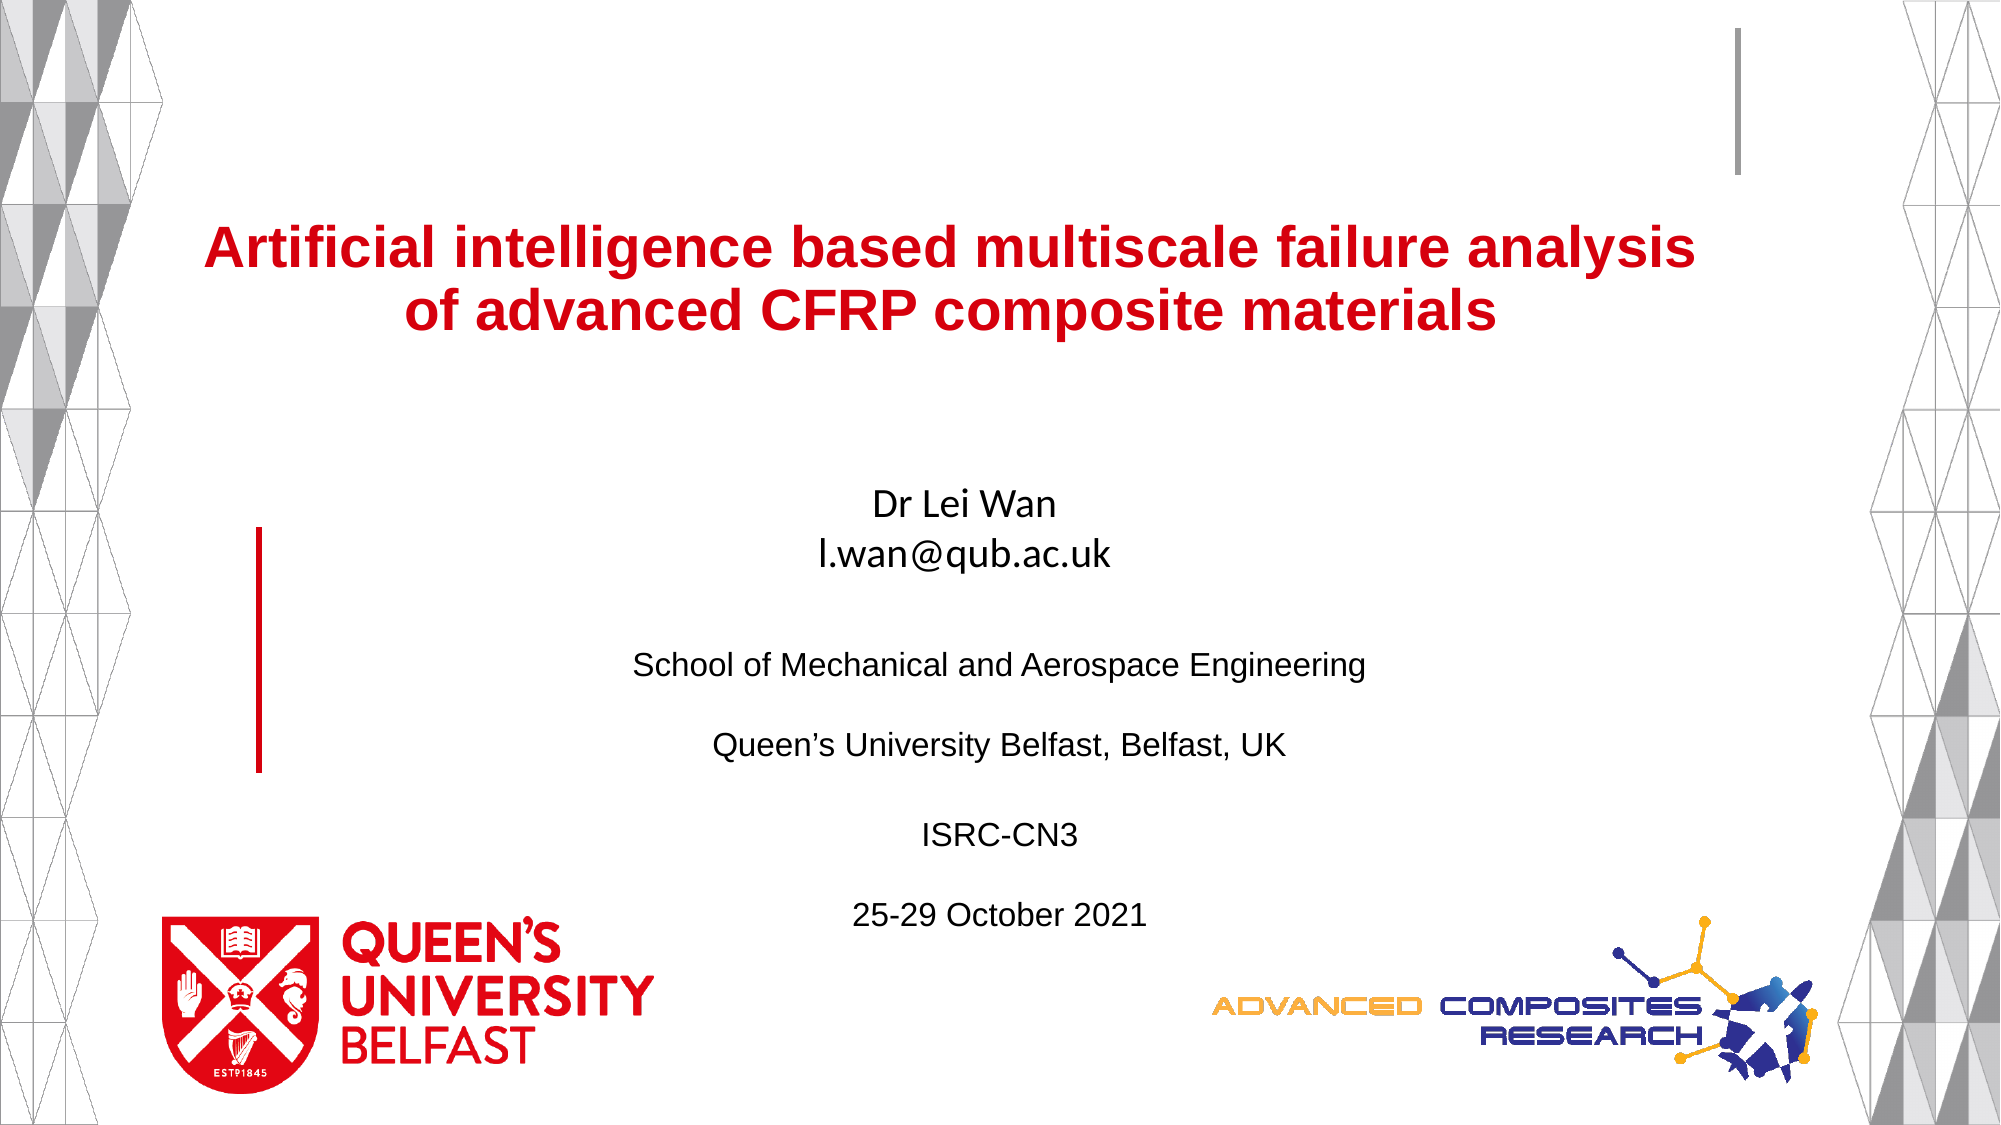

# Artificial intelligence based multiscale failure analysis of advanced CFRP composite materials
Dr Lei Wan
l.wan@qub.ac.uk
School of Mechanical and Aerospace Engineering

Queen’s University Belfast, Belfast, UK

ISRC-CN3

25-29 October 2021